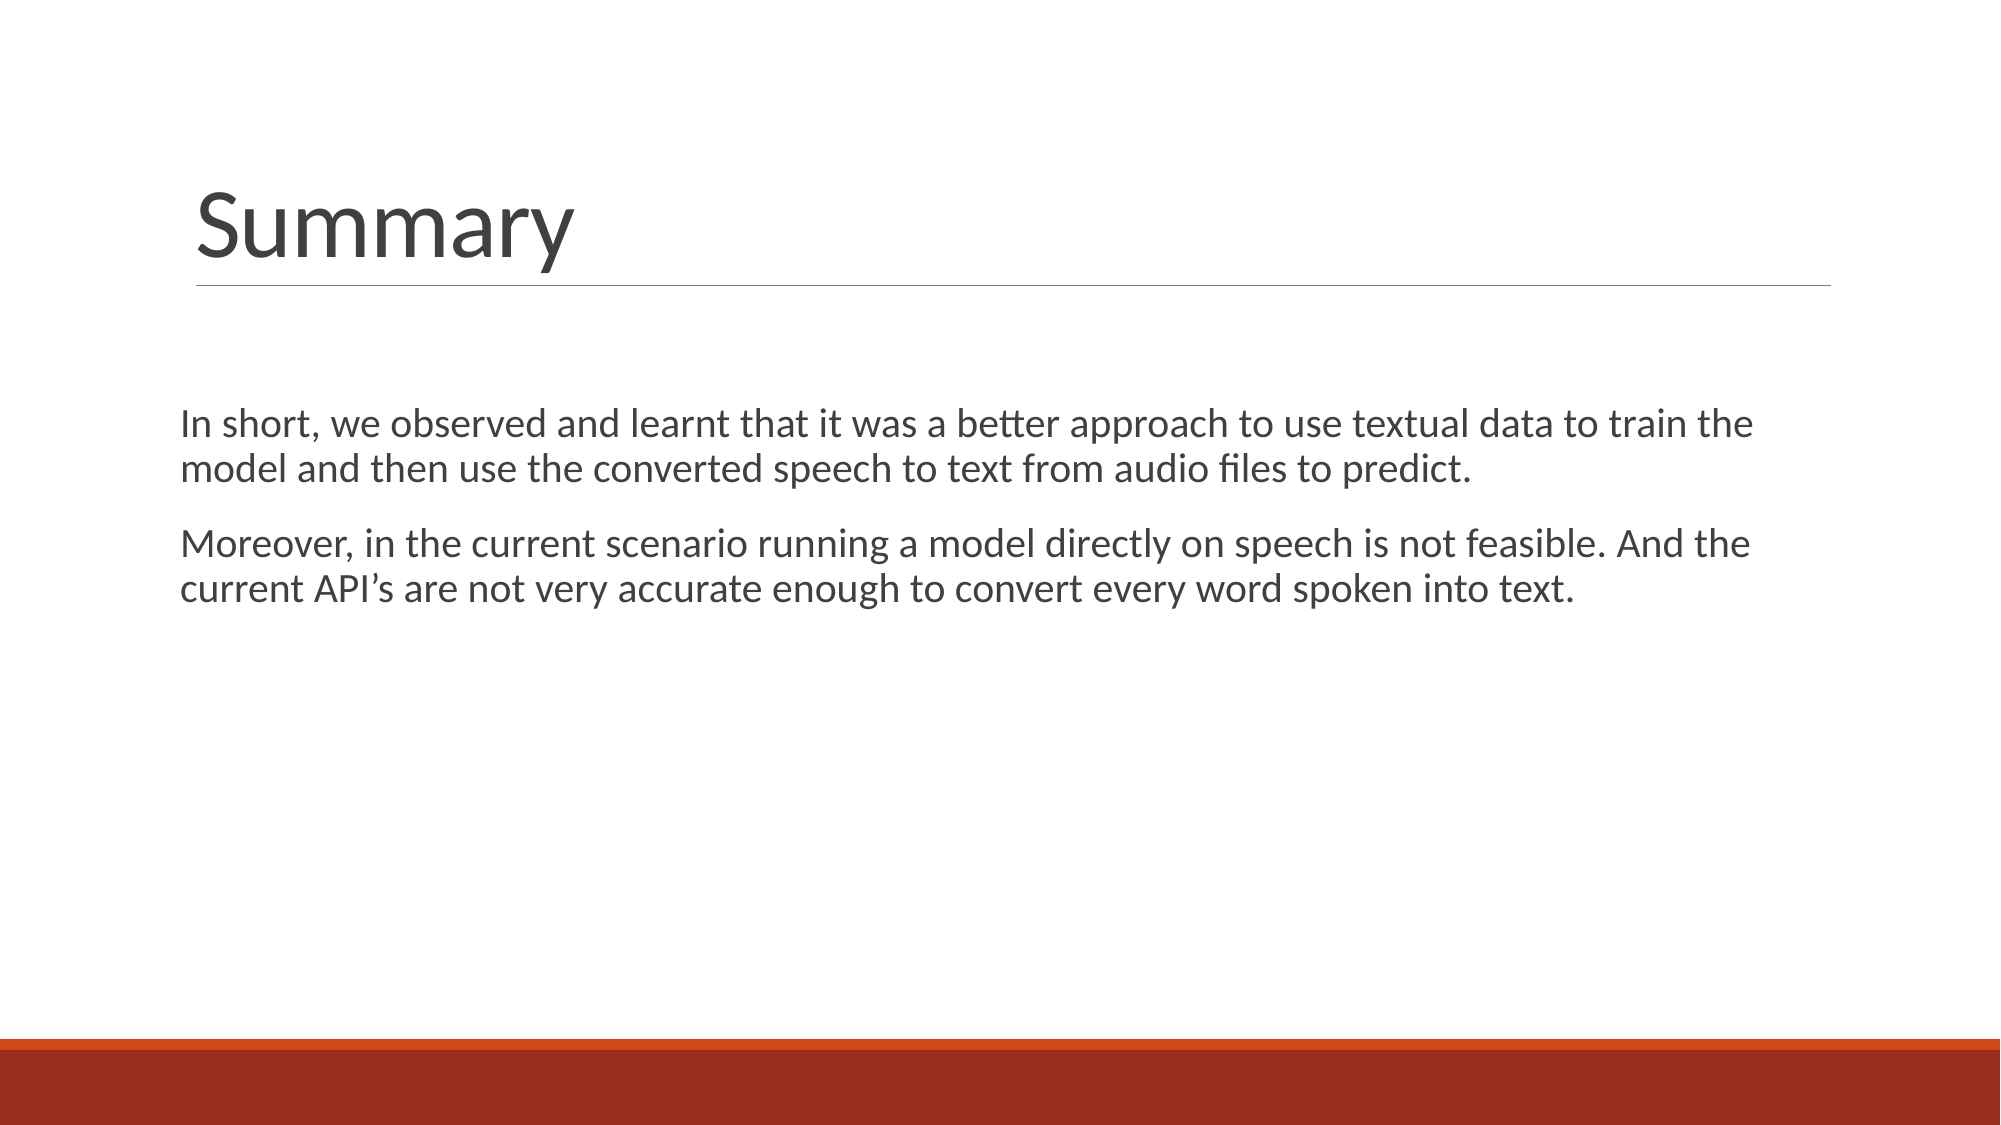

# Summary
In short, we observed and learnt that it was a better approach to use textual data to train the model and then use the converted speech to text from audio files to predict.
Moreover, in the current scenario running a model directly on speech is not feasible. And the current API’s are not very accurate enough to convert every word spoken into text.